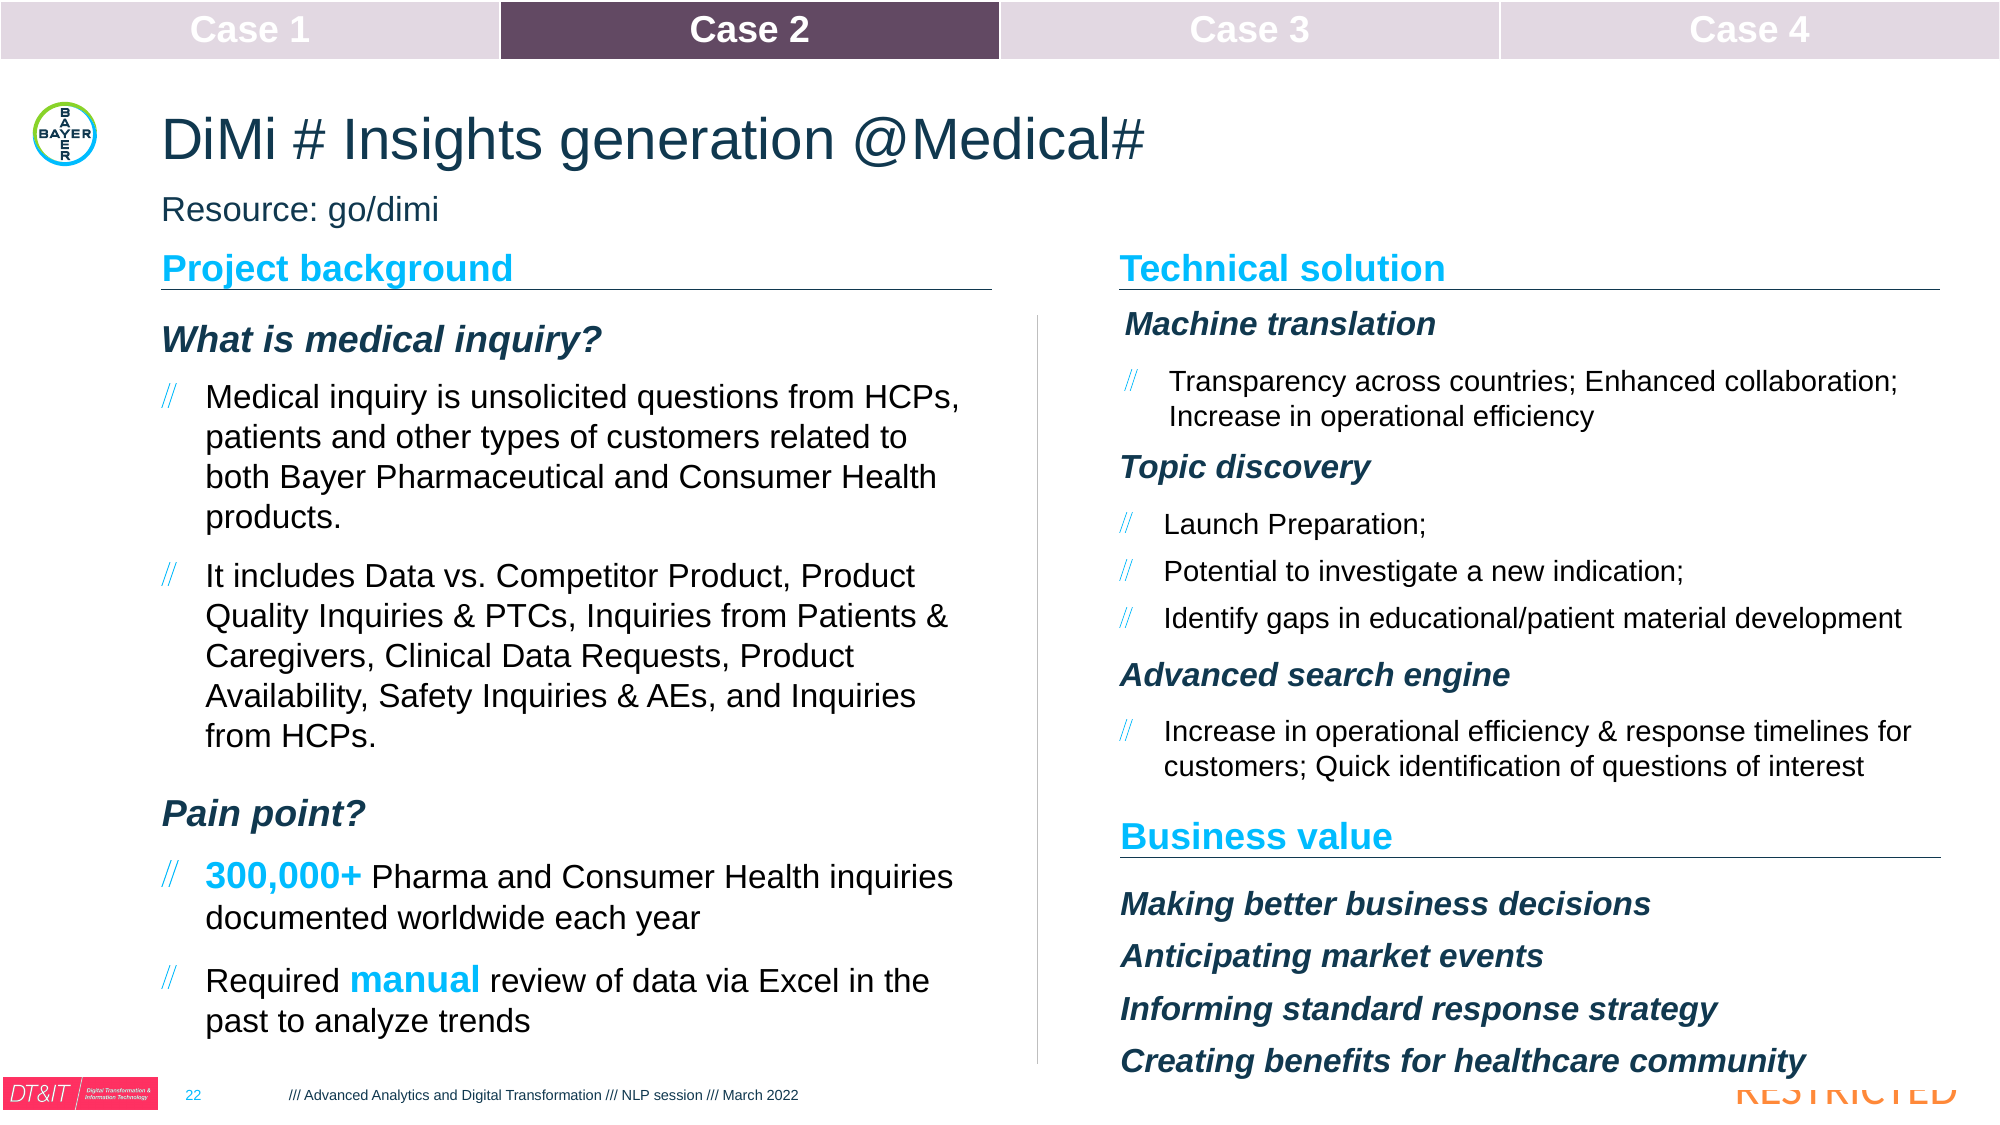

| Case 1 | Case 2 | Case 3 | Case 4 |
| --- | --- | --- | --- |
# DiMi # Insights generation @Medical#
Resource: go/dimi
Project background
Technical solution
Machine translation
What is medical inquiry?
Transparency across countries; Enhanced collaboration; Increase in operational efficiency
Medical inquiry is unsolicited questions from HCPs, patients and other types of customers related to both Bayer Pharmaceutical and Consumer Health products.
It includes Data vs. Competitor Product, Product Quality Inquiries & PTCs, Inquiries from Patients & Caregivers, Clinical Data Requests, Product Availability, Safety Inquiries & AEs, and Inquiries from HCPs.
Topic discovery
Launch Preparation;
Potential to investigate a new indication;
Identify gaps in educational/patient material development
Advanced search engine
Increase in operational efficiency & response timelines for customers; Quick identification of questions of interest
Pain point?
Business value
300,000+ Pharma and Consumer Health inquiries documented worldwide each year
Required manual review of data via Excel in the past to analyze trends
Making better business decisions
Anticipating market events
Informing standard response strategy
Creating benefits for healthcare community

22
/// Advanced Analytics and Digital Transformation /// NLP session /// March 2022